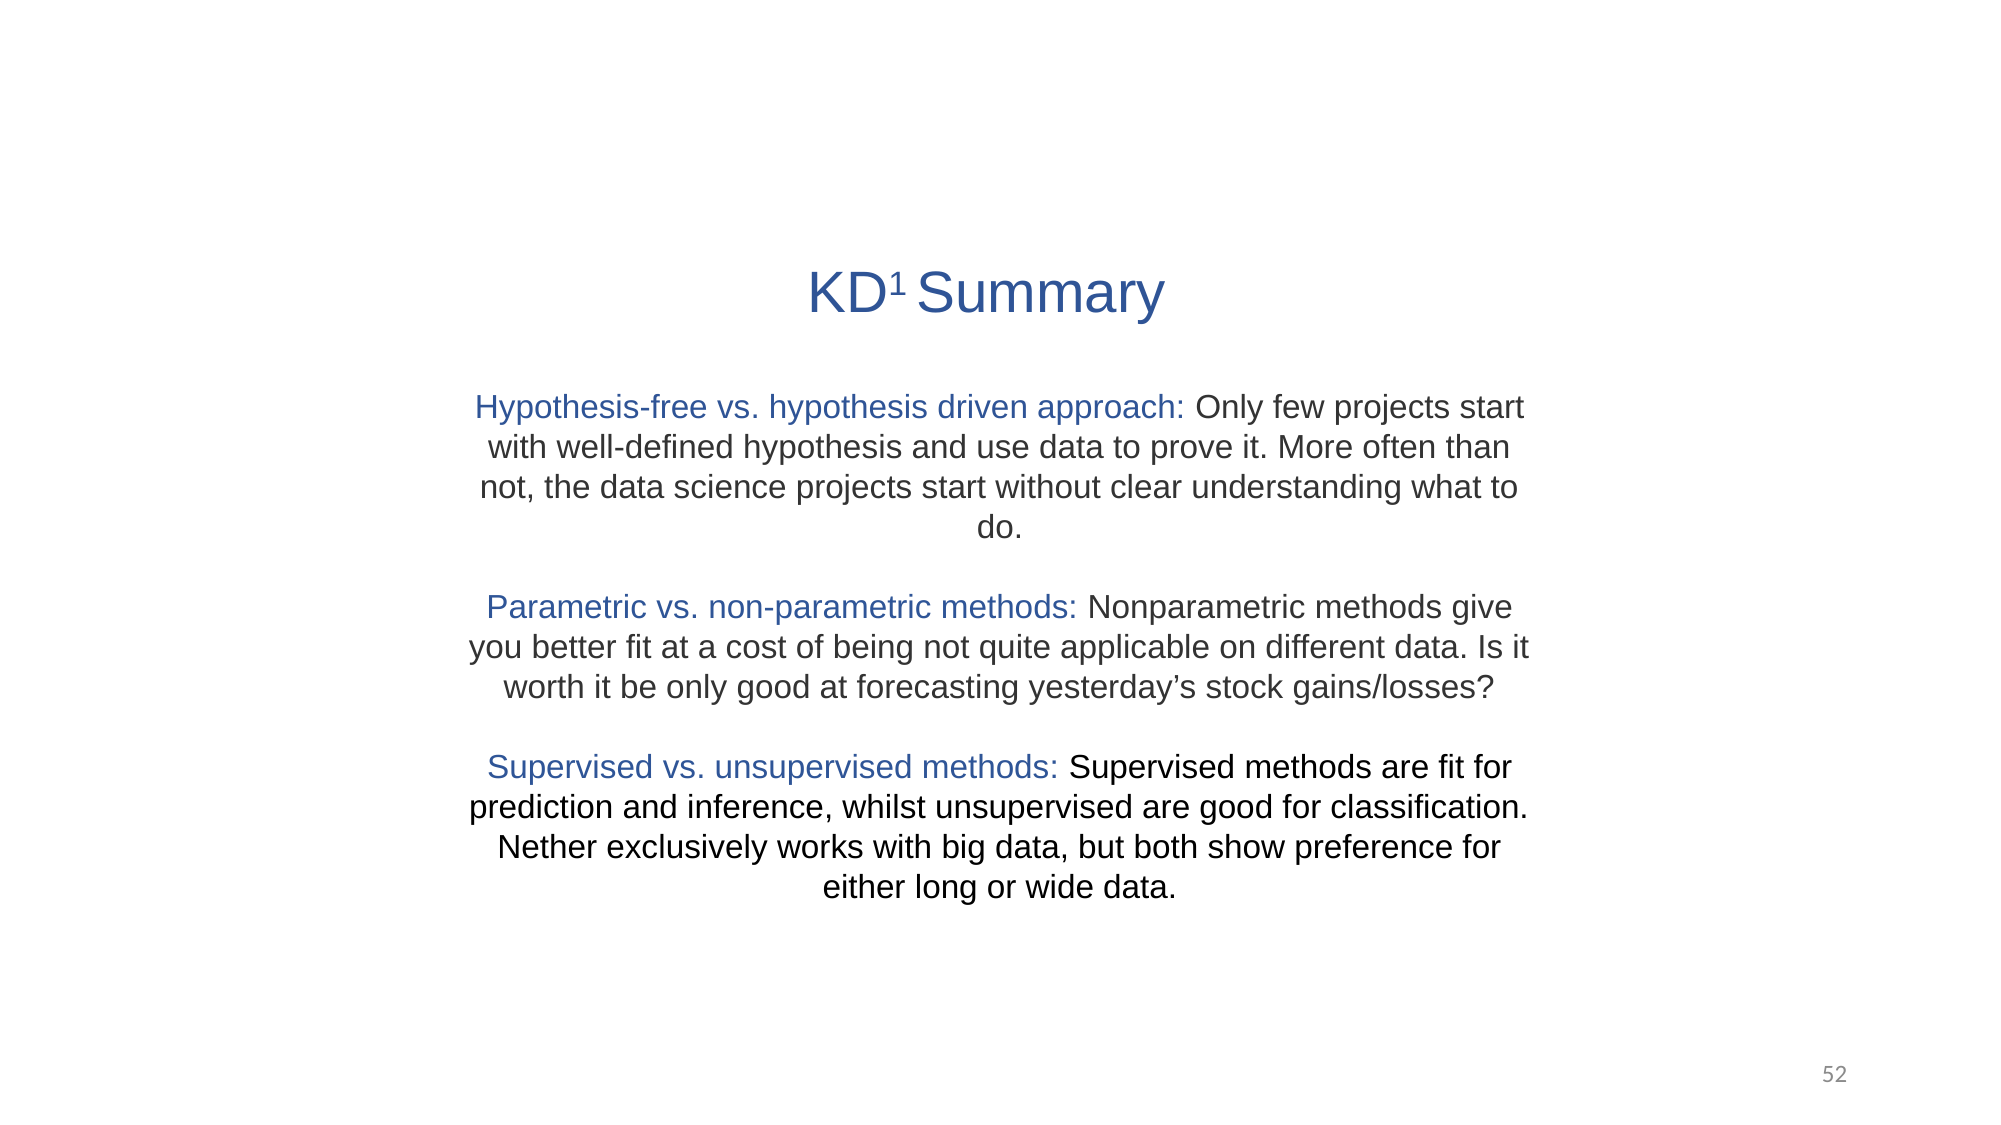

KD1 Summary
Hypothesis-free vs. hypothesis driven approach: Only few projects start with well-defined hypothesis and use data to prove it. More often than not, the data science projects start without clear understanding what to do.

Parametric vs. non-parametric methods: Nonparametric methods give you better fit at a cost of being not quite applicable on different data. Is it worth it be only good at forecasting yesterday’s stock gains/losses?

Supervised vs. unsupervised methods: Supervised methods are fit for prediction and inference, whilst unsupervised are good for classification. Nether exclusively works with big data, but both show preference for either long or wide data.
52